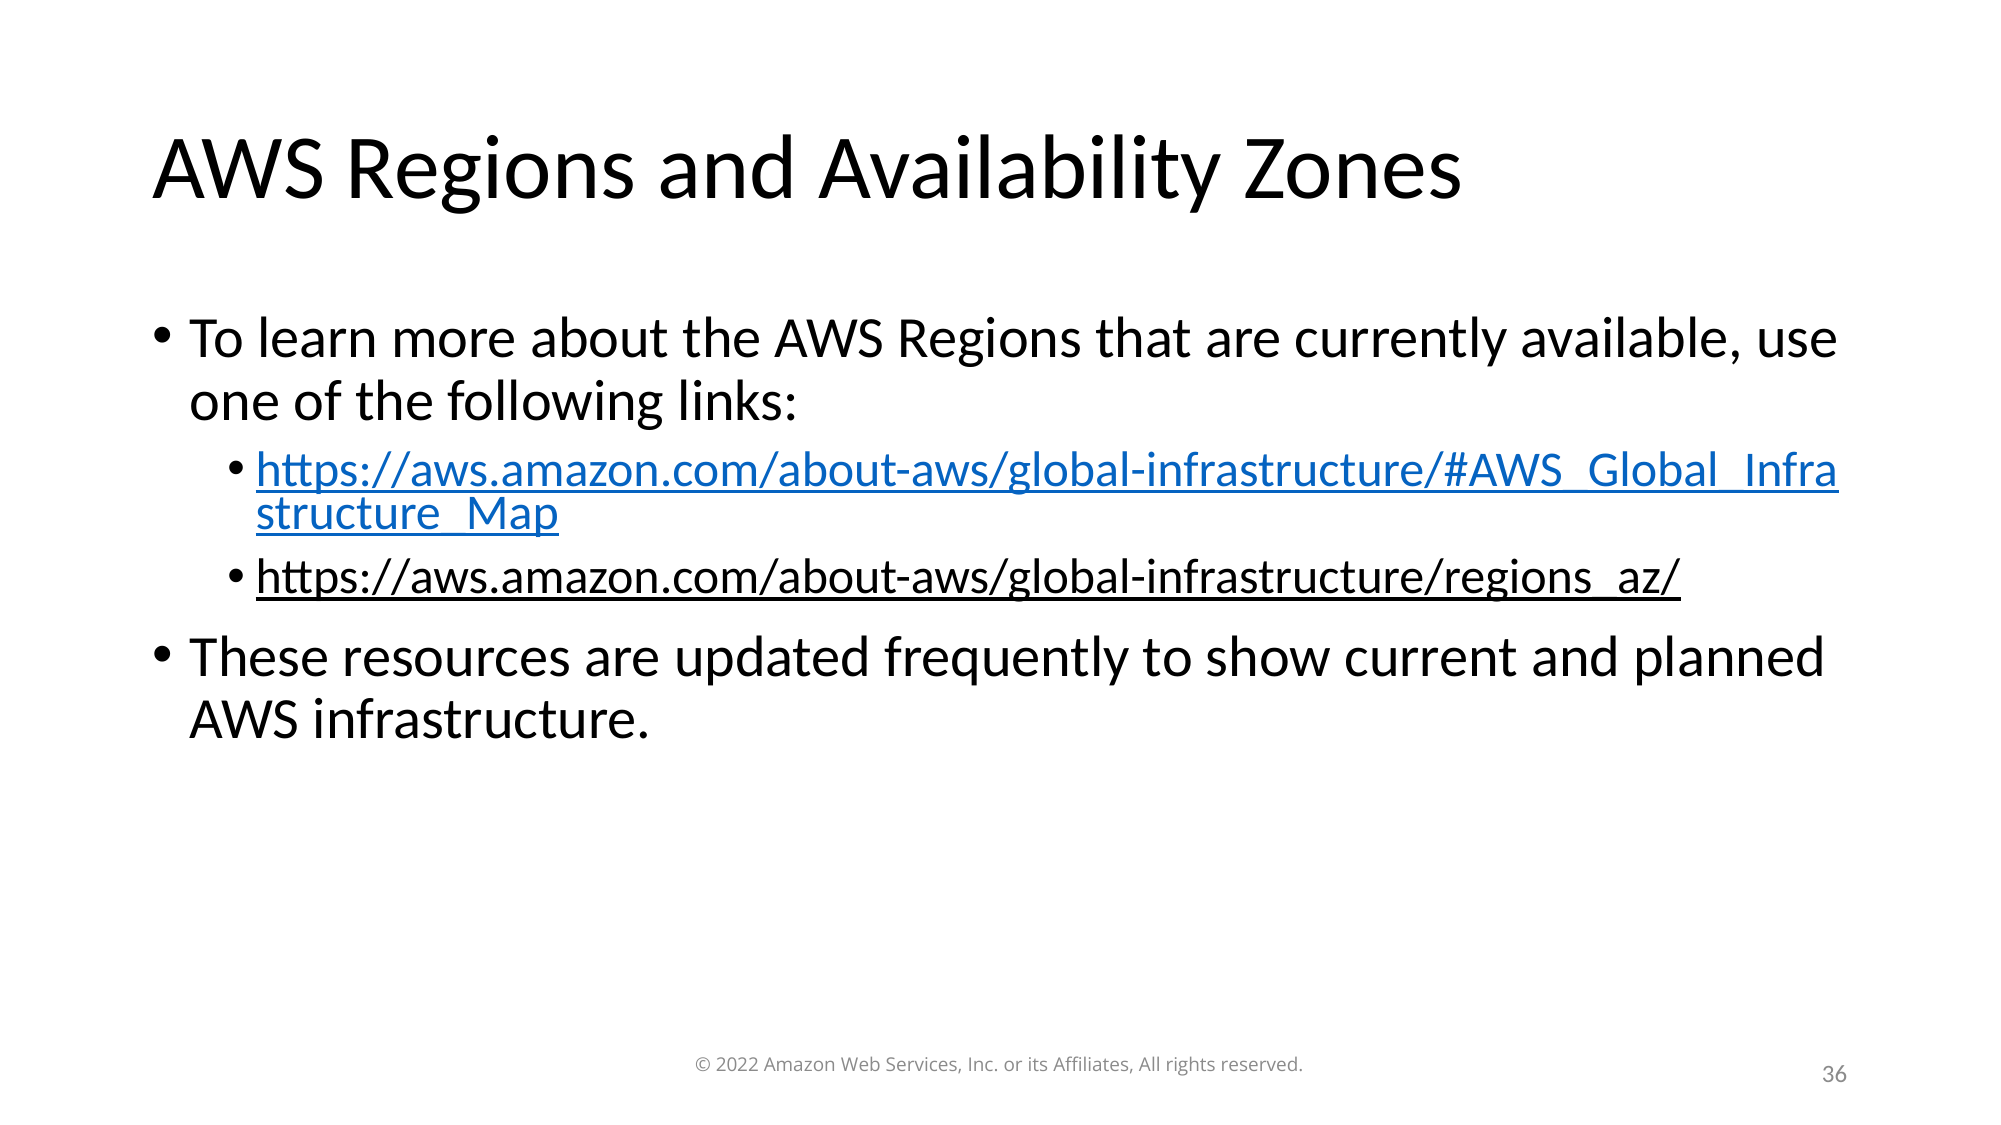

# AWS Regions and Availability Zones
To learn more about the AWS Regions that are currently available, use one of the following links:
https://aws.amazon.com/about-aws/global-infrastructure/#AWS_Global_Infrastructure_Map
https://aws.amazon.com/about-aws/global-infrastructure/regions_az/
These resources are updated frequently to show current and planned AWS infrastructure.

© 2022 Amazon Web Services, Inc. or its Affiliates, All rights reserved.

36